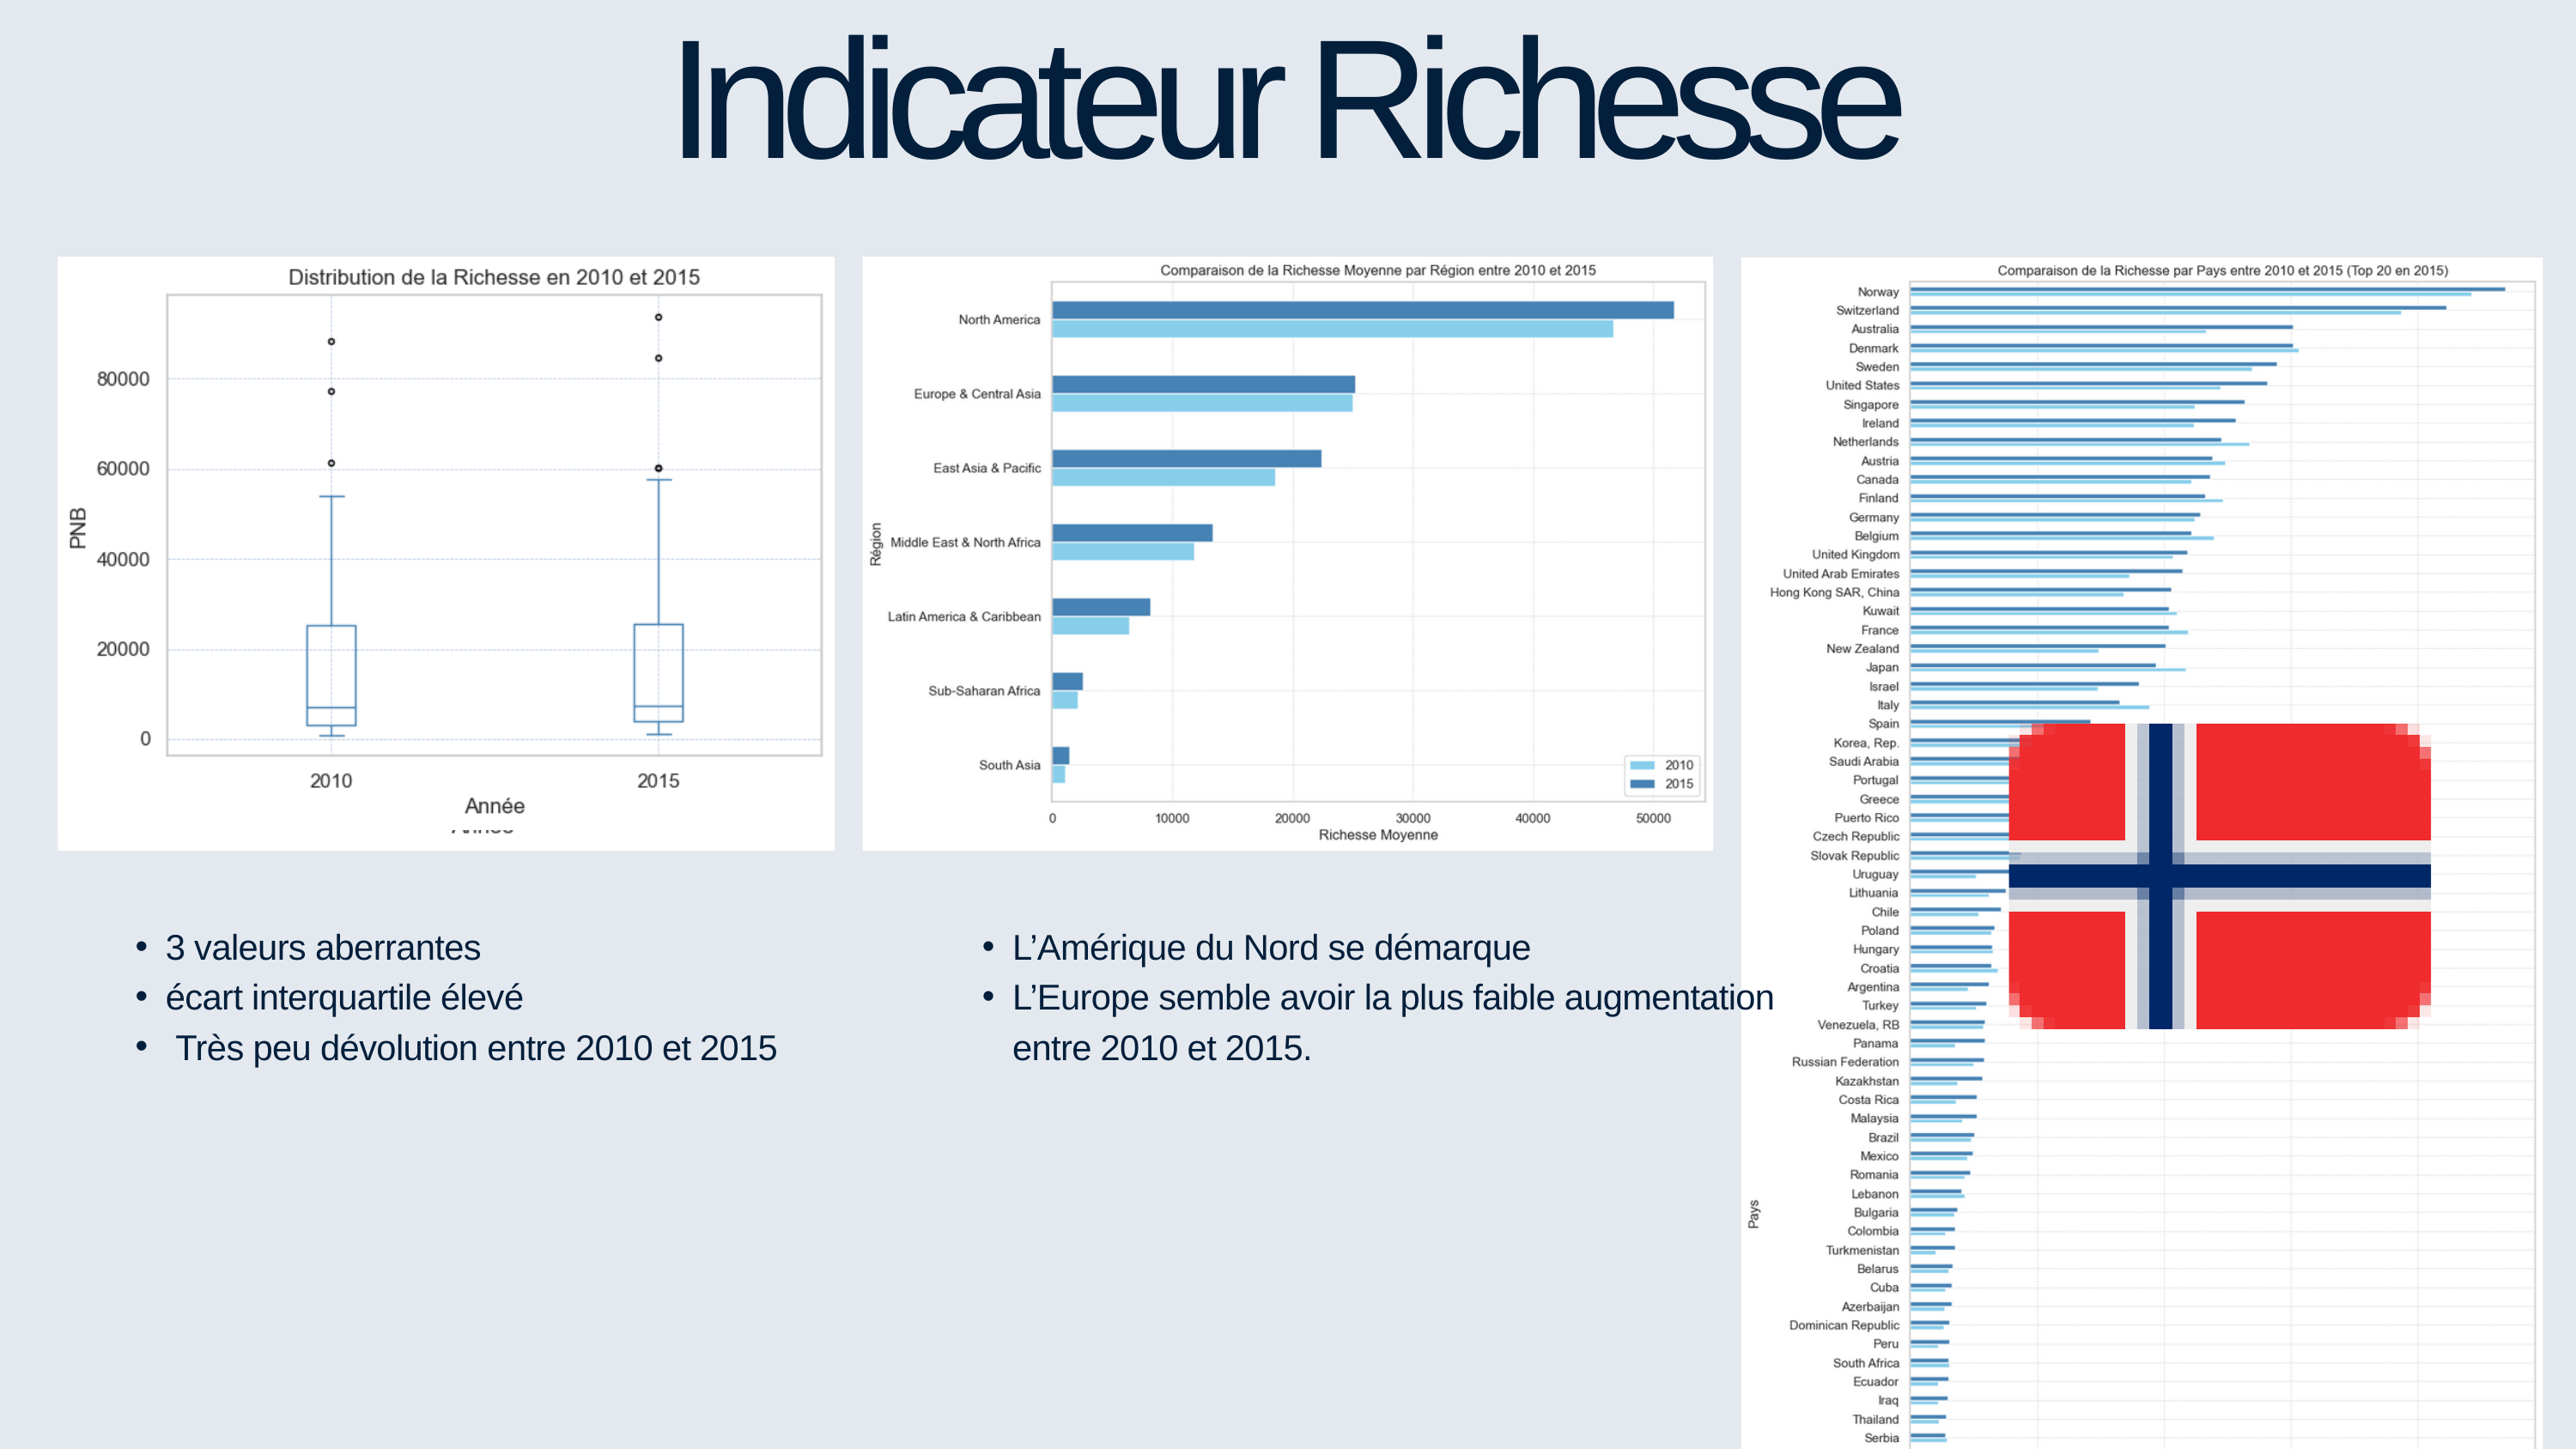

Indicateur Richesse

3 valeurs aberrantes
écart interquartile élevé
 Très peu dévolution entre 2010 et 2015

L’Amérique du Nord se démarque
L’Europe semble avoir la plus faible augmentation entre 2010 et 2015.